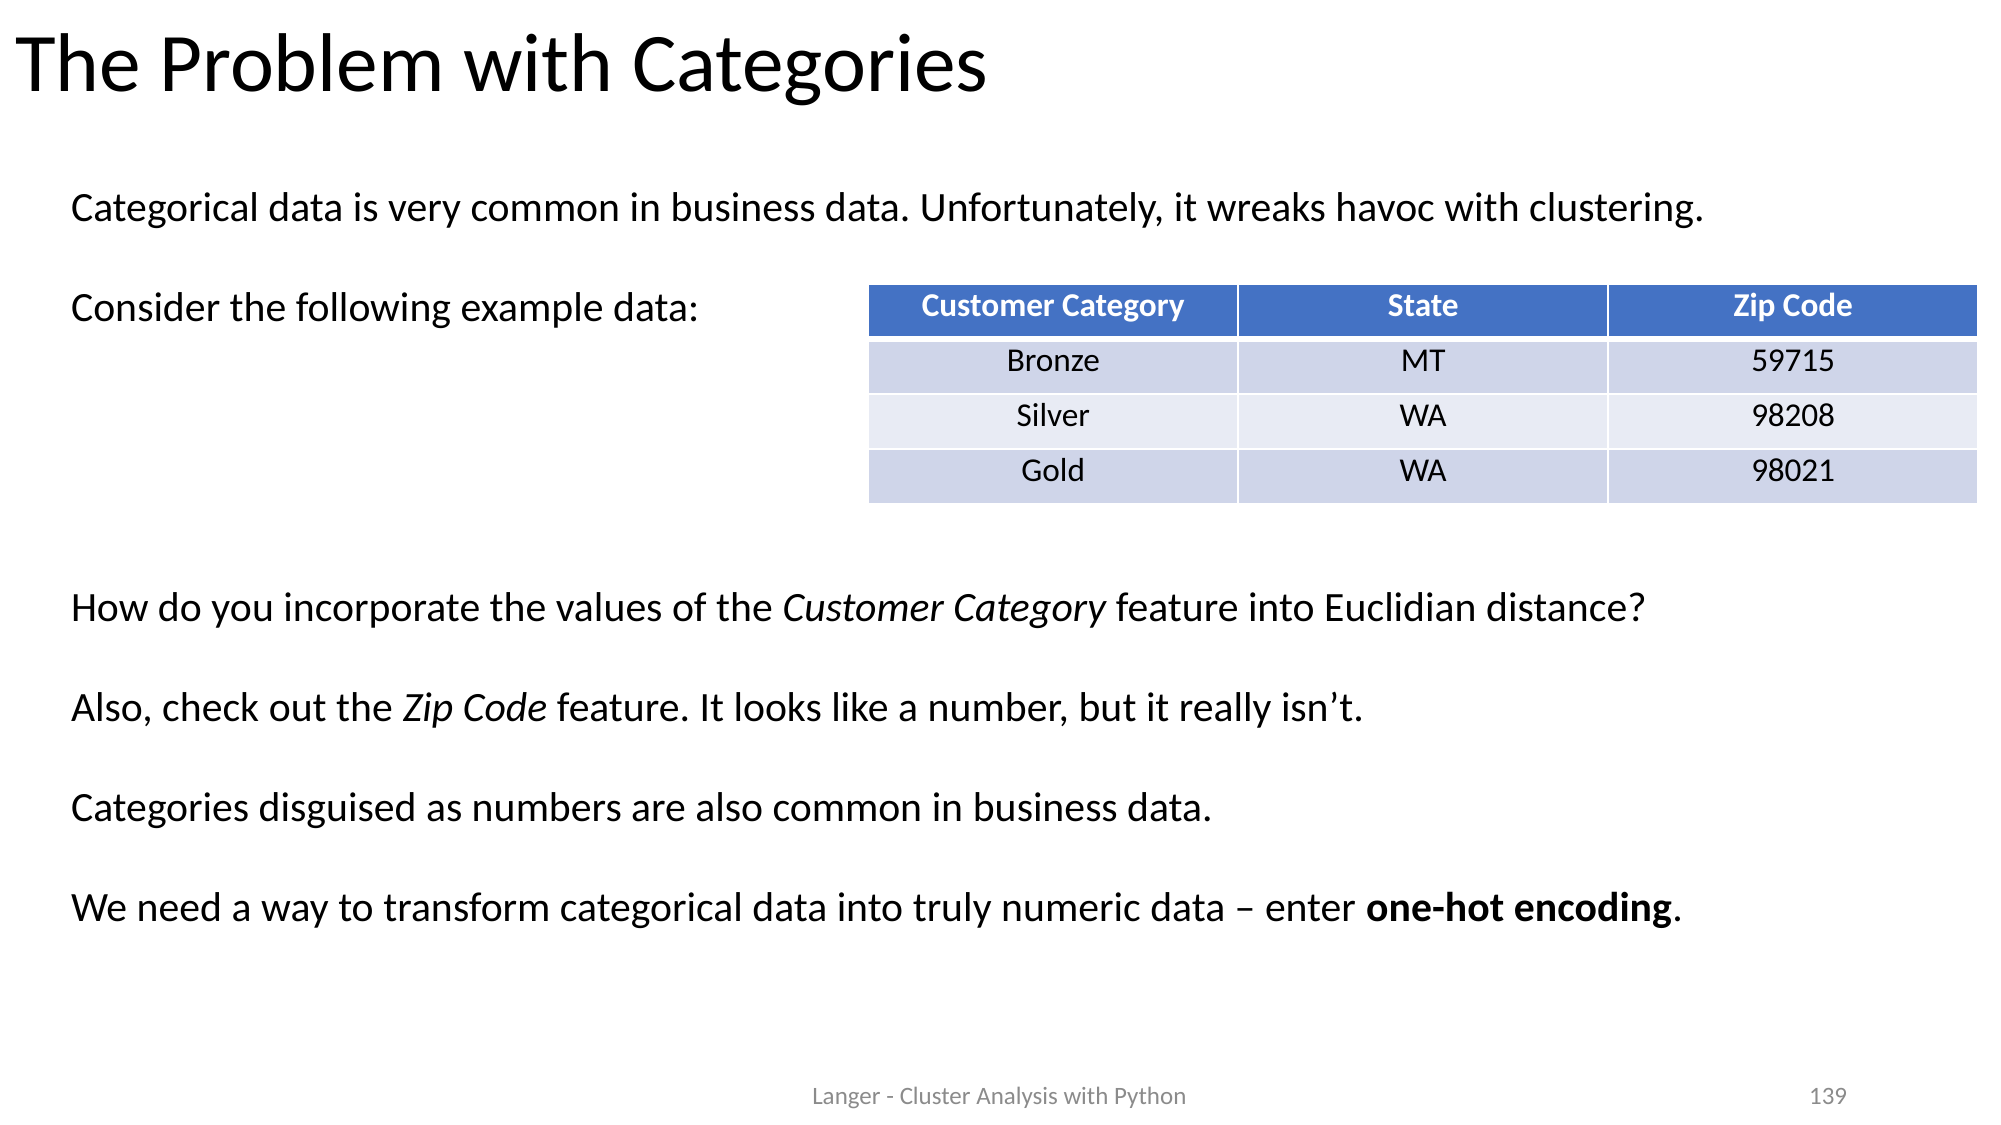

# The Problem with Categories
Categorical data is very common in business data. Unfortunately, it wreaks havoc with clustering.

Consider the following example data:

How do you incorporate the values of the Customer Category feature into Euclidian distance?

Also, check out the Zip Code feature. It looks like a number, but it really isn’t.

Categories disguised as numbers are also common in business data.

We need a way to transform categorical data into truly numeric data – enter one-hot encoding.
| Customer Category | State | Zip Code |
| --- | --- | --- |
| Bronze | MT | 59715 |
| Silver | WA | 98208 |
| Gold | WA | 98021 |
Langer - Cluster Analysis with Python
139